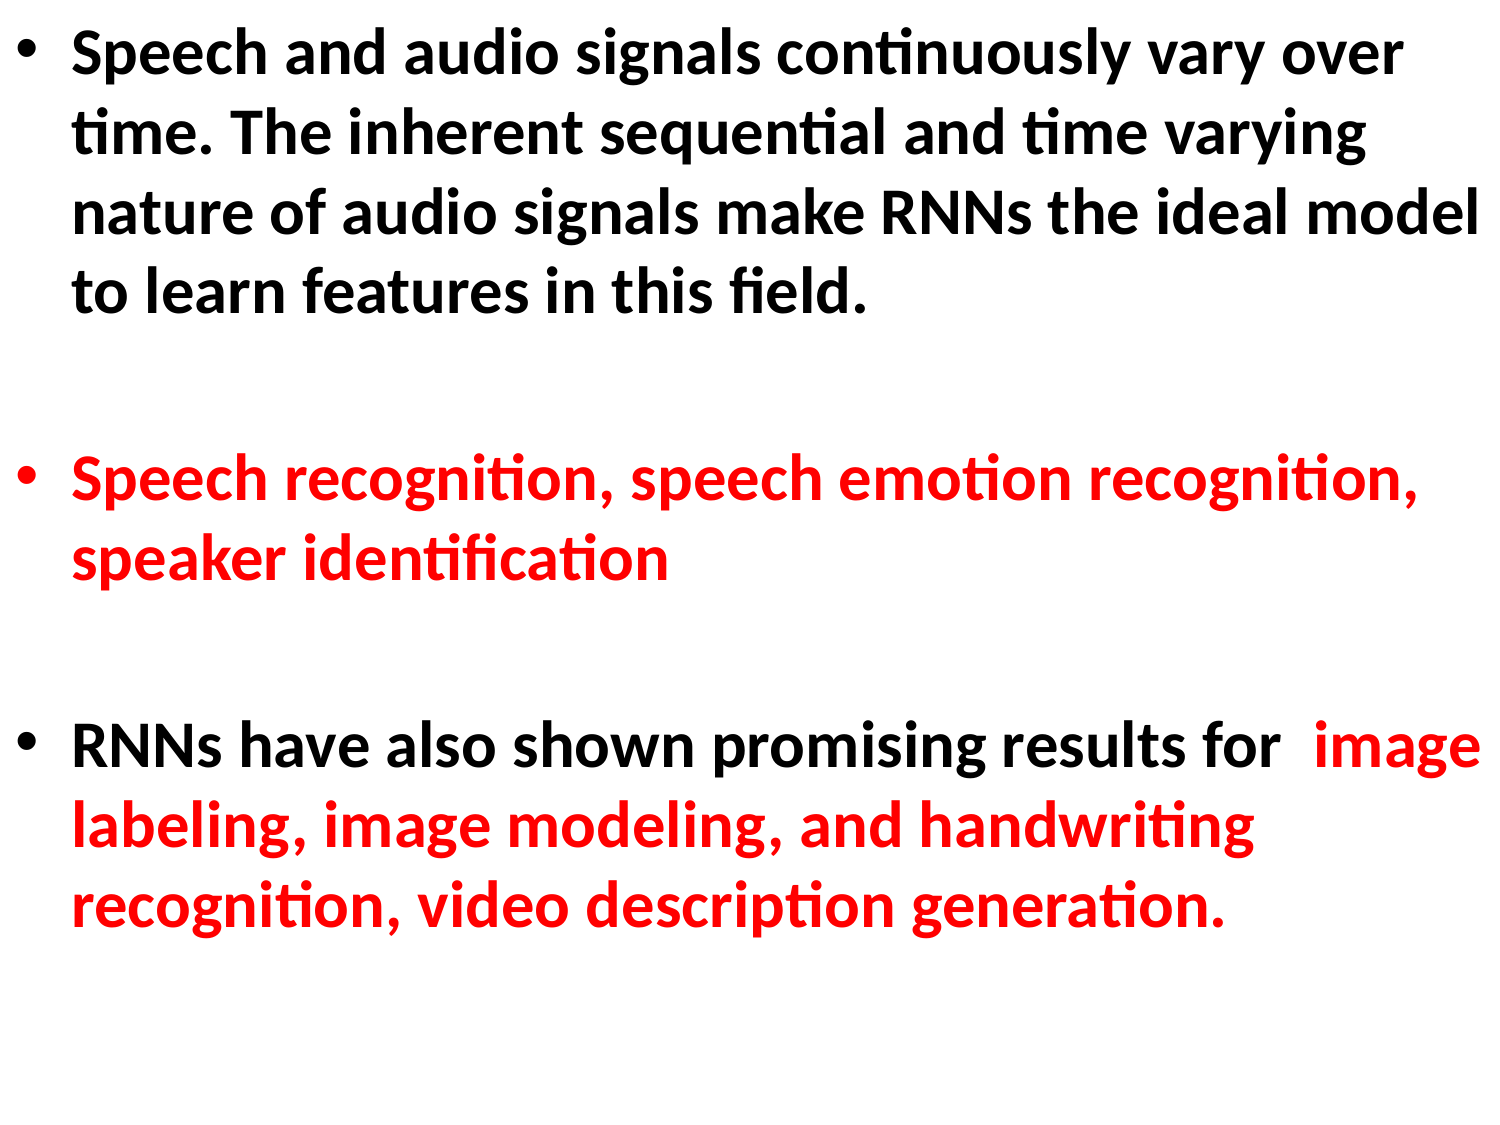

Speech and audio signals continuously vary over time. The inherent sequential and time varying nature of audio signals make RNNs the ideal model to learn features in this field.

Speech recognition, speech emotion recognition, speaker identification

RNNs have also shown promising results for  image labeling, image modeling, and handwriting recognition, video description generation.